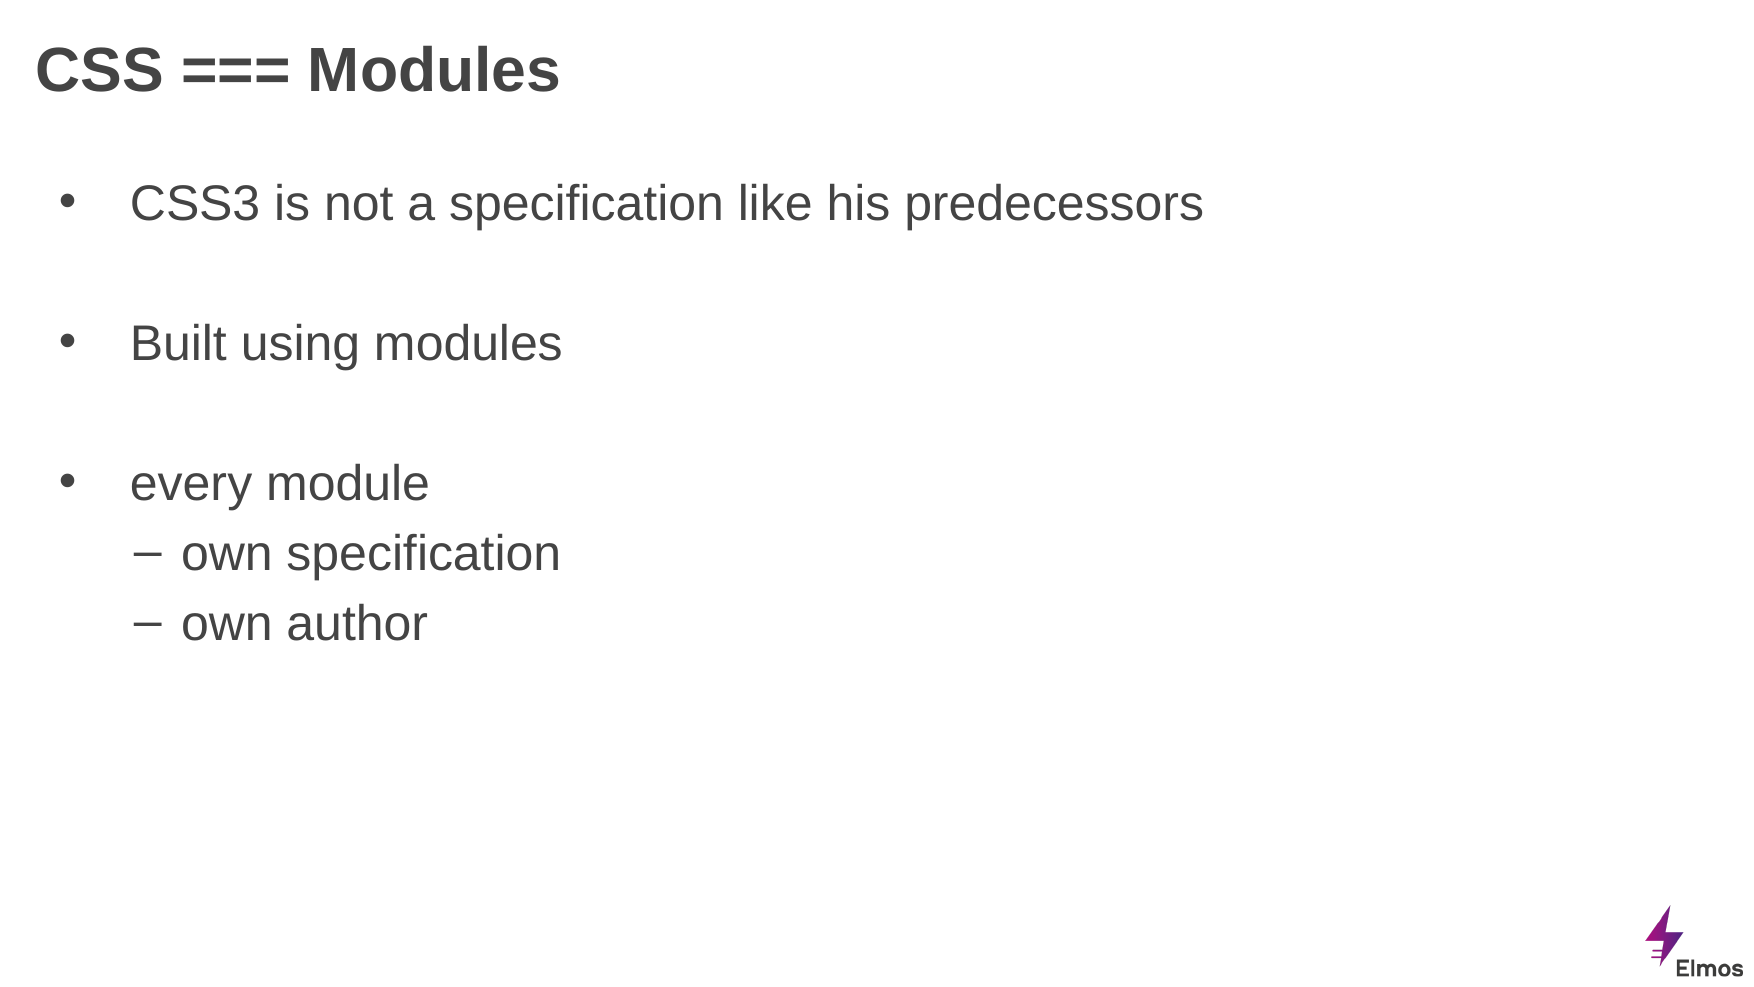

# CSS === Modules
CSS3 is not a specification like his predecessors

Built using modules

every module
own specification
own author